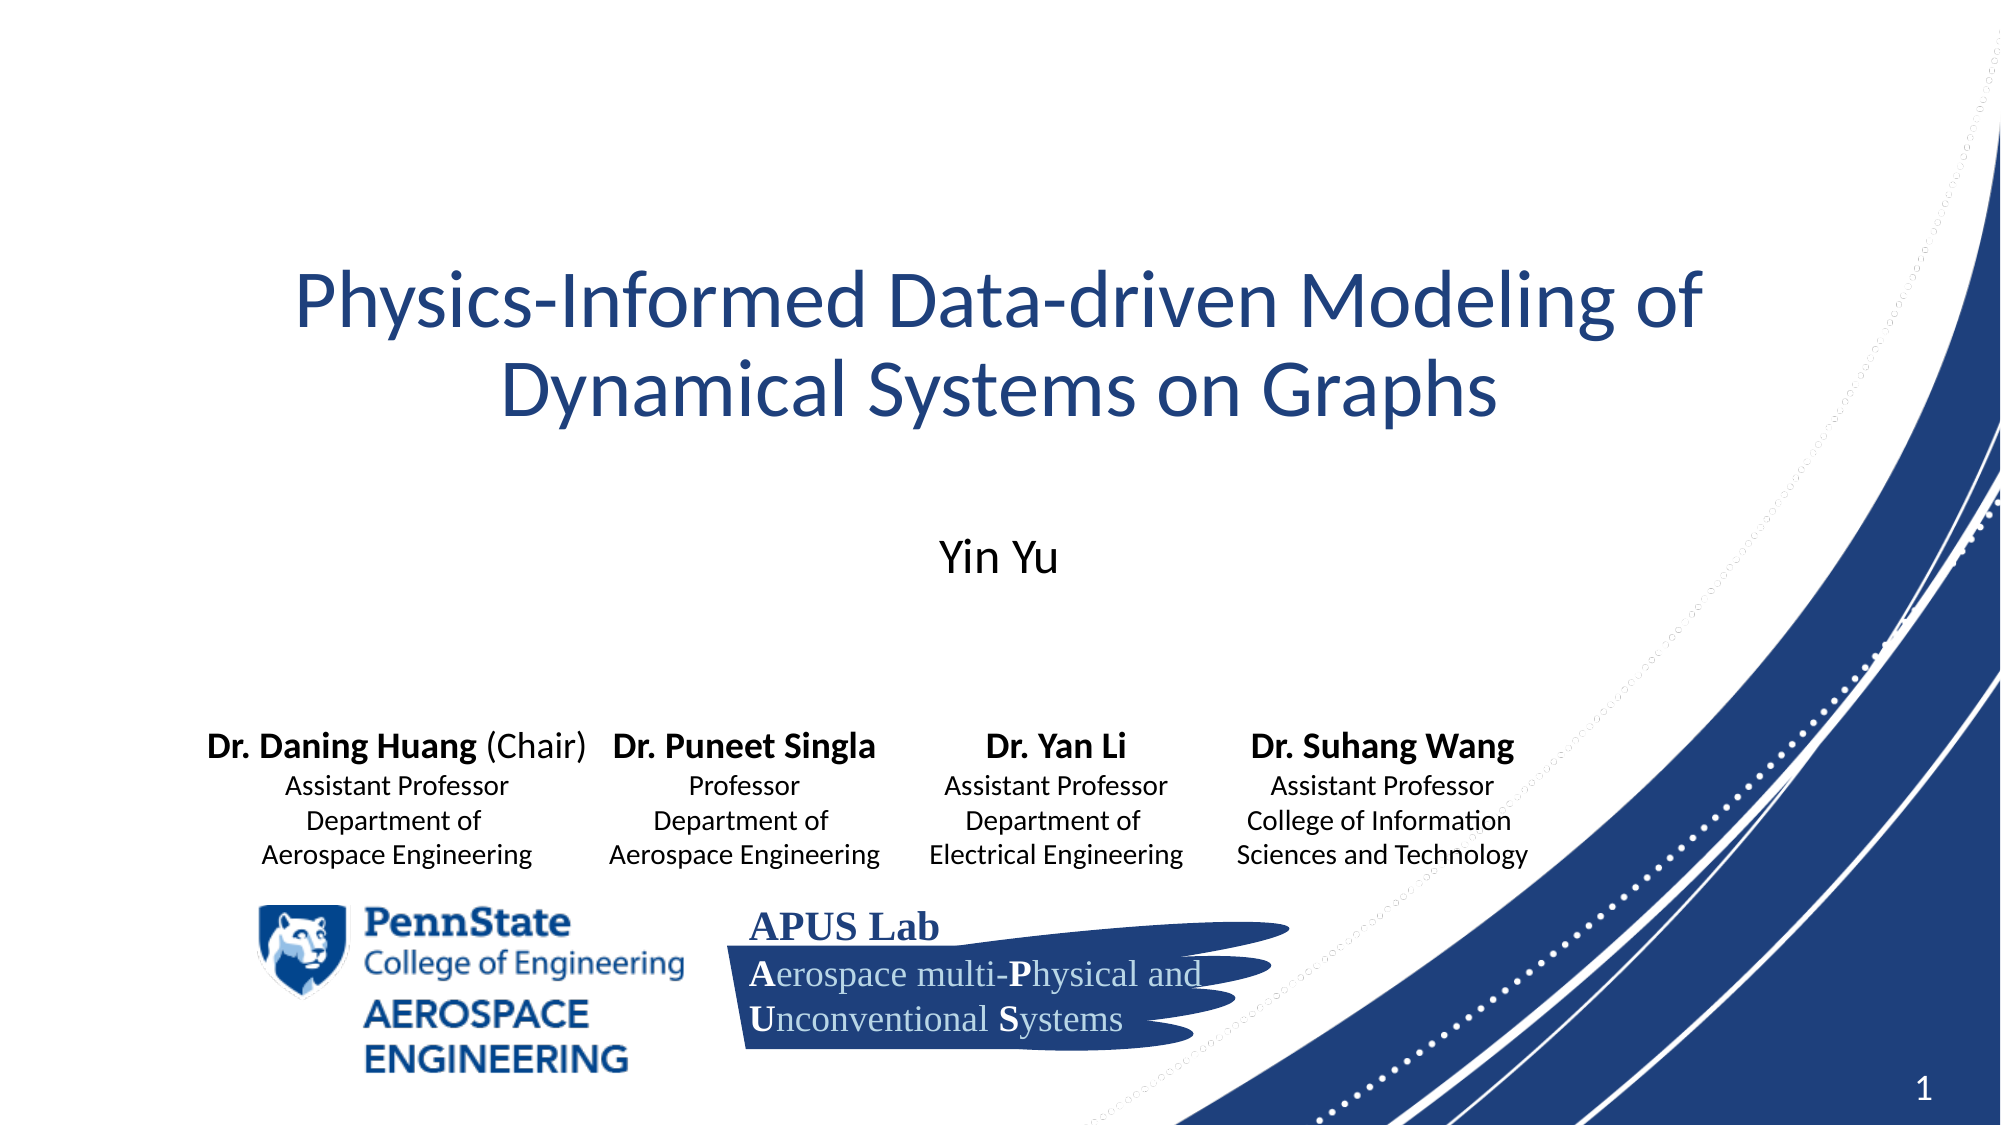

# Physics-Informed Data-driven Modeling of Dynamical Systems on Graphs

Yin Yu
Dr. Daning Huang (Chair)
Assistant Professor
Department of
Aerospace Engineering

Dr. Puneet Singla
Professor
Department of
Aerospace Engineering

Dr. Yan Li
Assistant Professor
Department of
Electrical Engineering
Dr. Suhang Wang
Assistant Professor
College of Information
Sciences and Technology